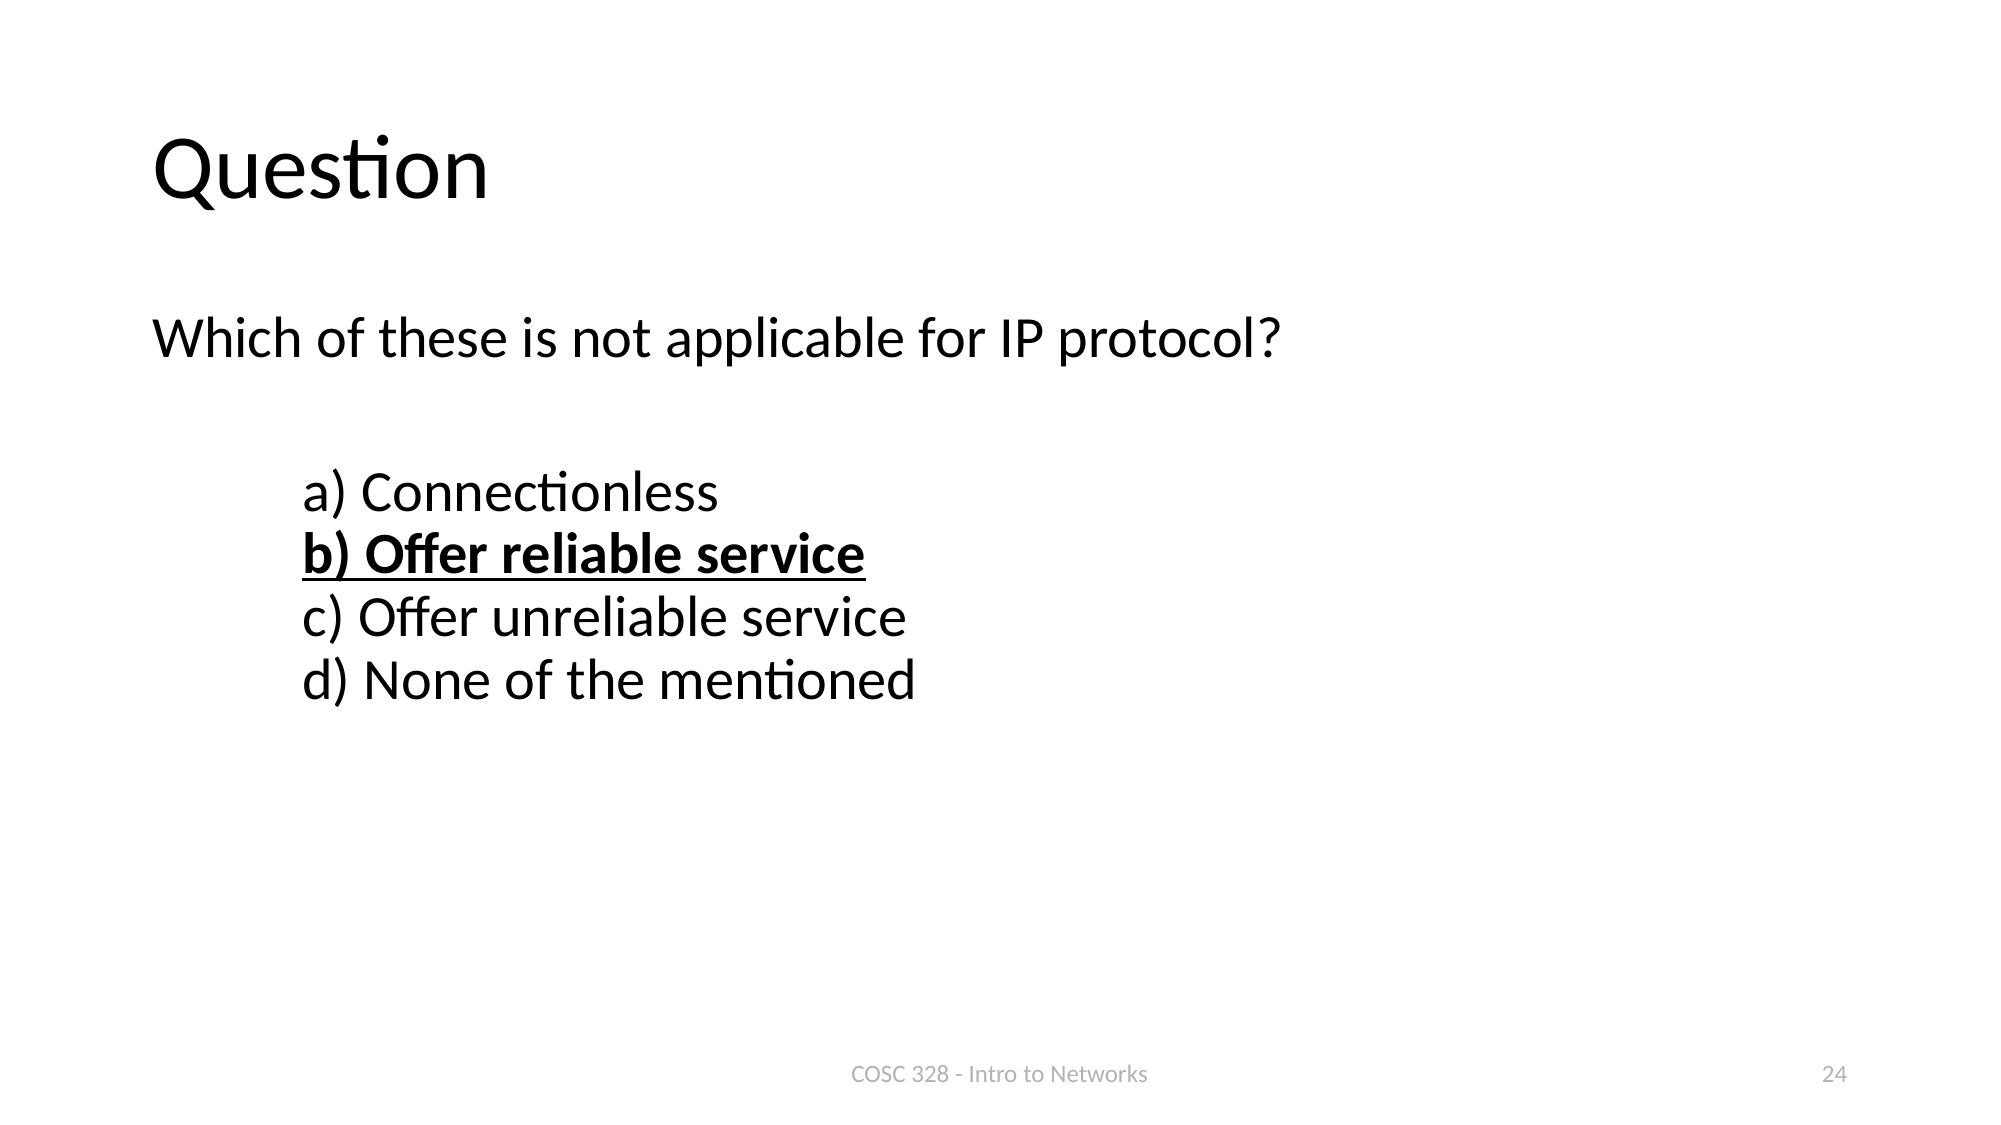

# Question
Which of these is not applicable for IP protocol?
	a) Connectionless
	b) Offer reliable service
	c) Offer unreliable service
	d) None of the mentioned
COSC 328 - Intro to Networks
24